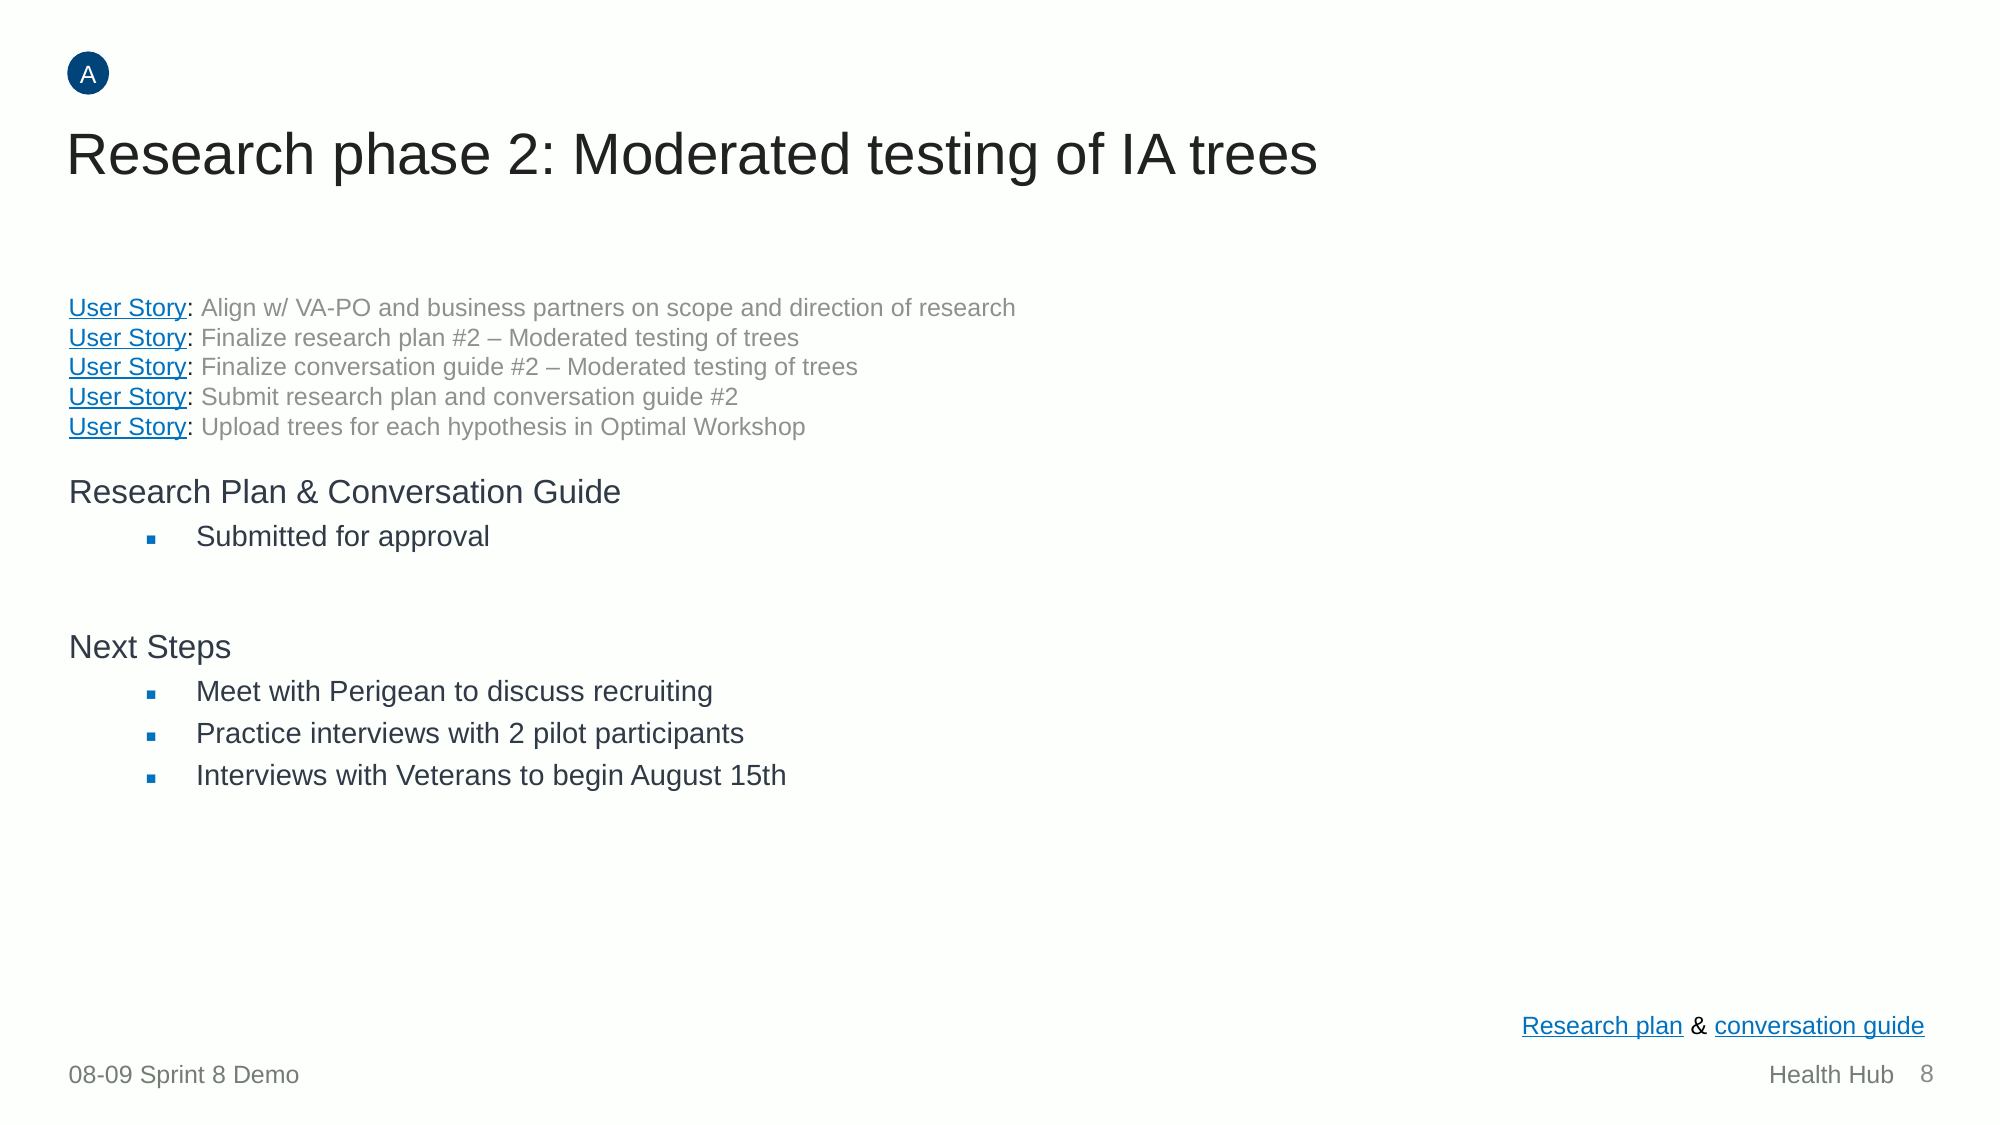

A
Research phase 2: Moderated testing of IA trees
User Story: Align w/ VA-PO and business partners on scope and direction of research
User Story: Finalize research plan #2 – Moderated testing of trees
User Story: Finalize conversation guide #2 – Moderated testing of trees
User Story: Submit research plan and conversation guide #2
User Story: Upload trees for each hypothesis in Optimal Workshop
Research Plan & Conversation Guide
Submitted for approval

Next Steps
Meet with Perigean to discuss recruiting
Practice interviews with 2 pilot participants
Interviews with Veterans to begin August 15th
Research plan & conversation guide
8
08-09 Sprint 8 Demo
Health Hub